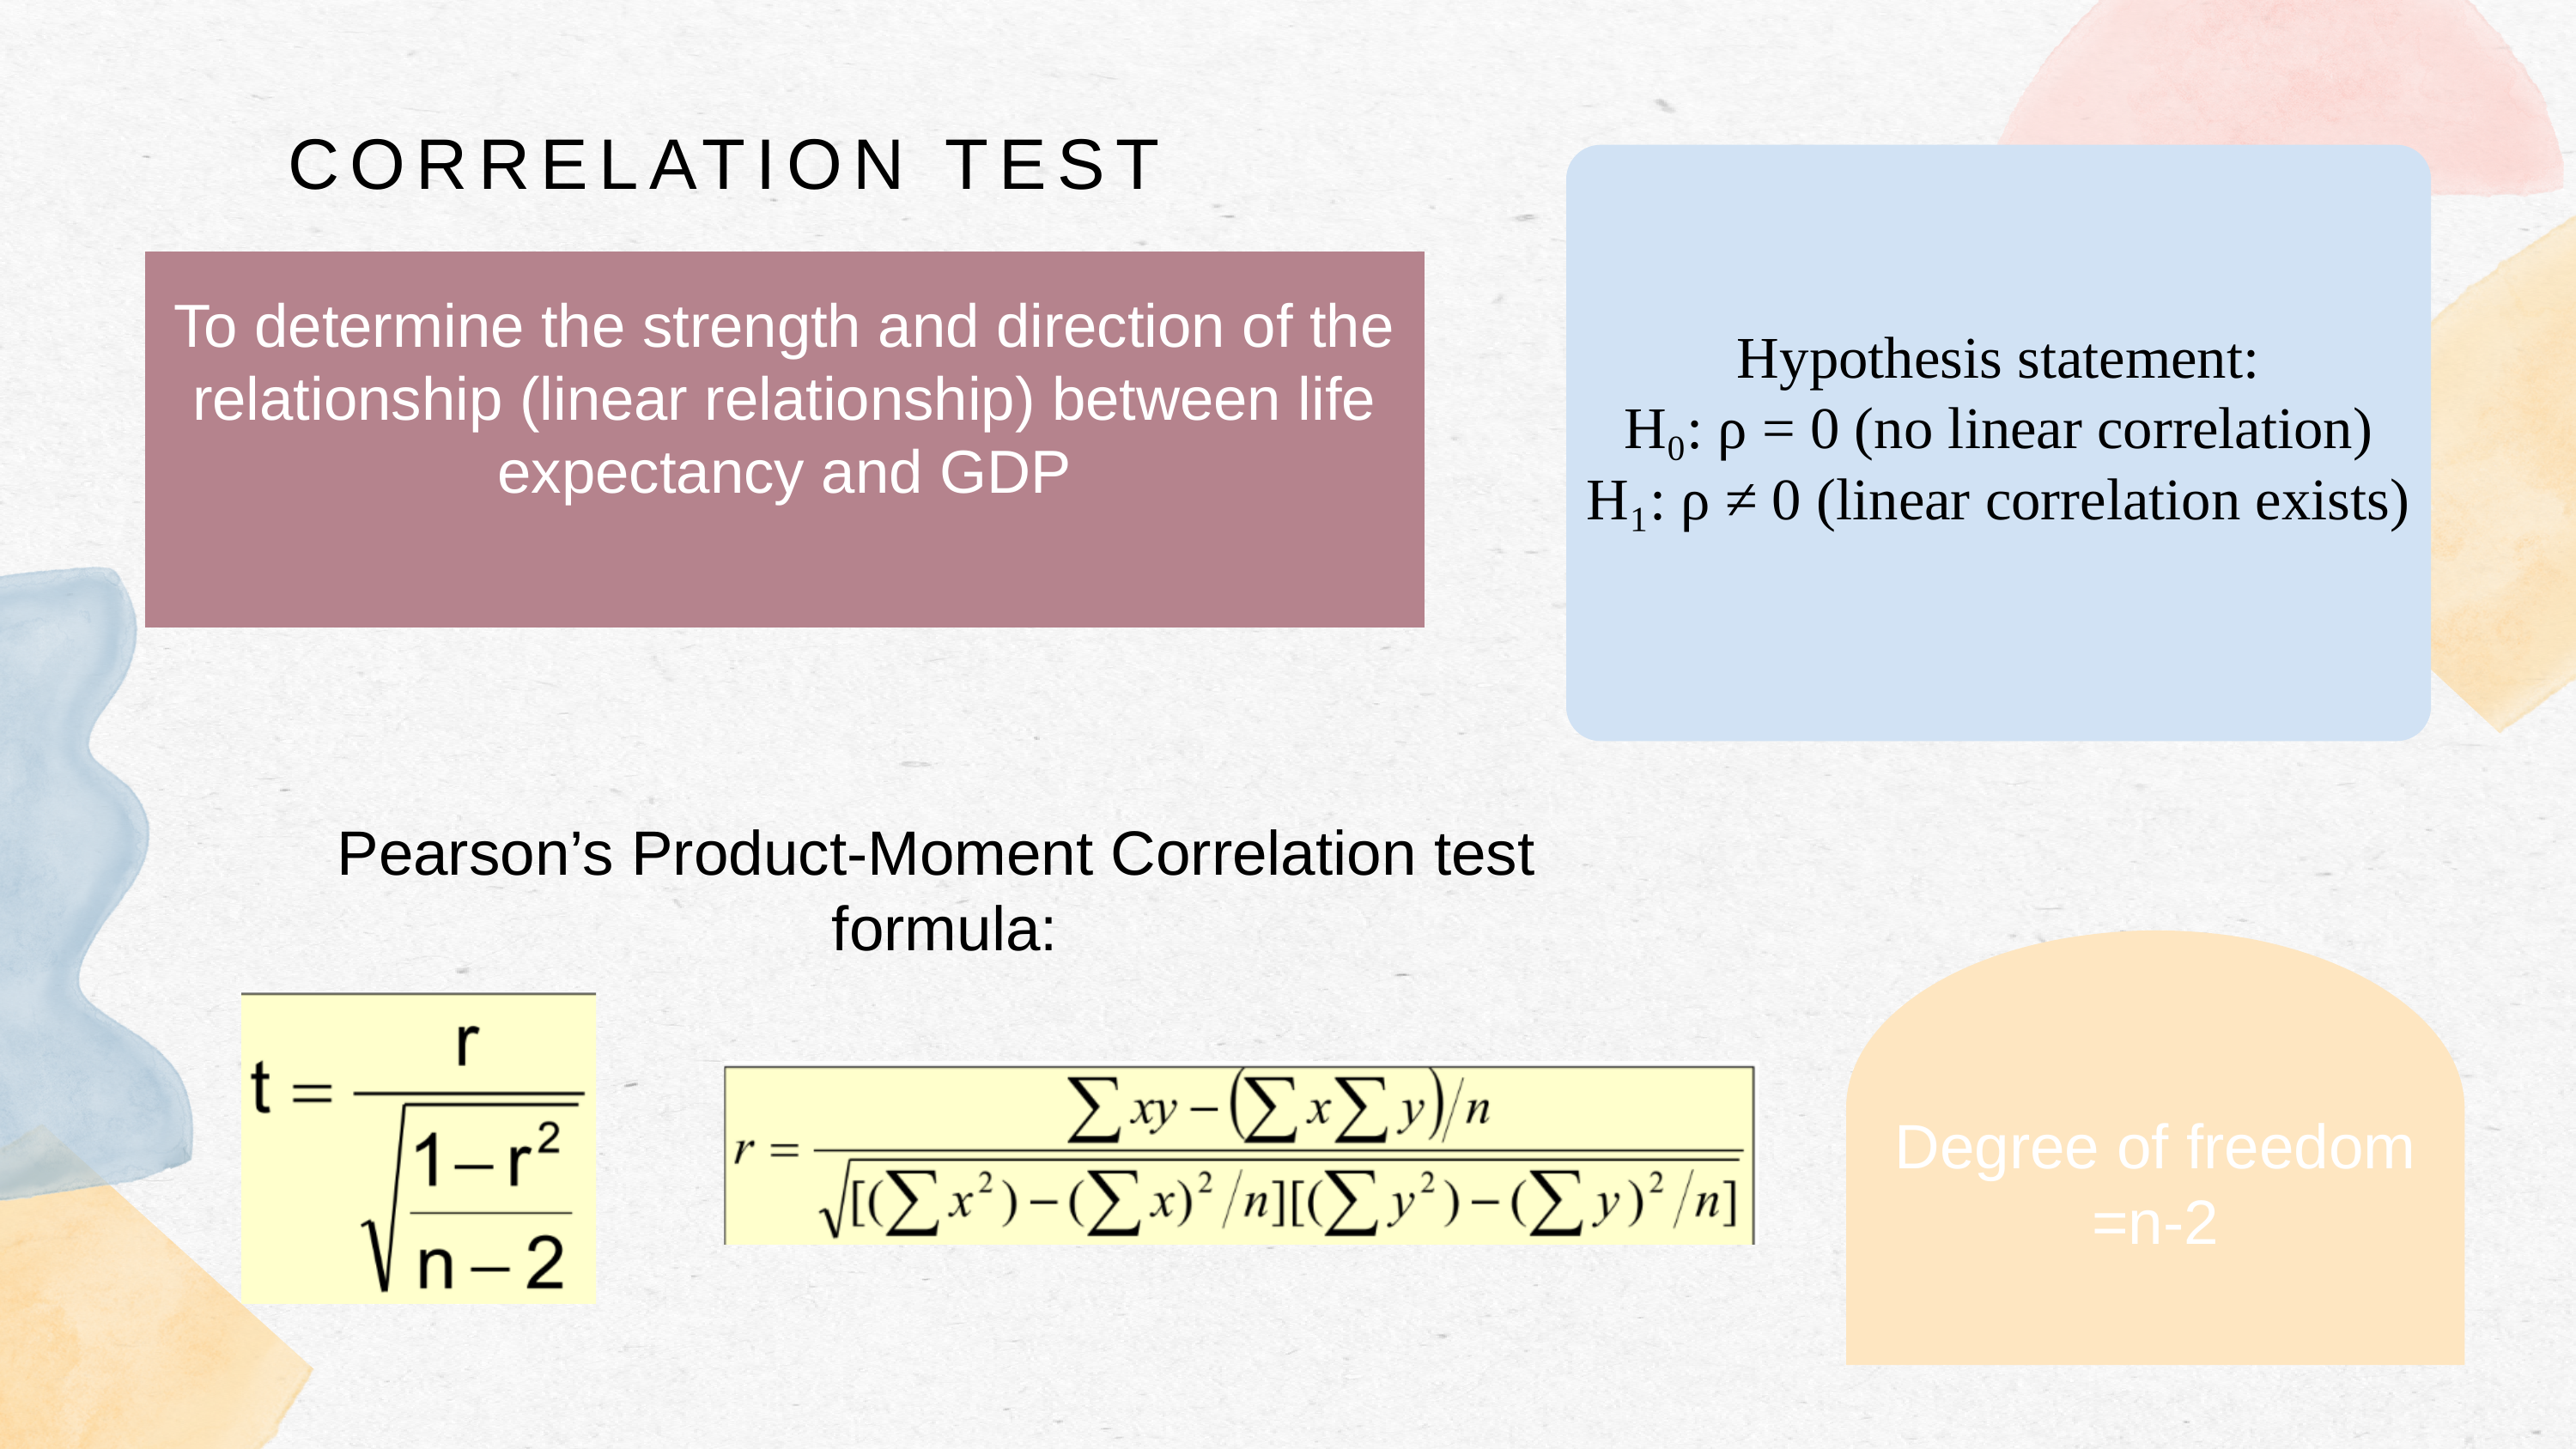

CORRELATION TEST

Hypothesis statement:
H₀: ρ = 0 (no linear correlation)
H₁: ρ ≠ 0 (linear correlation exists)

To determine the strength and direction of the relationship (linear relationship) between life expectancy and GDP

Pearson’s Product-Moment Correlation test  formula:

Degree of freedom =n-2